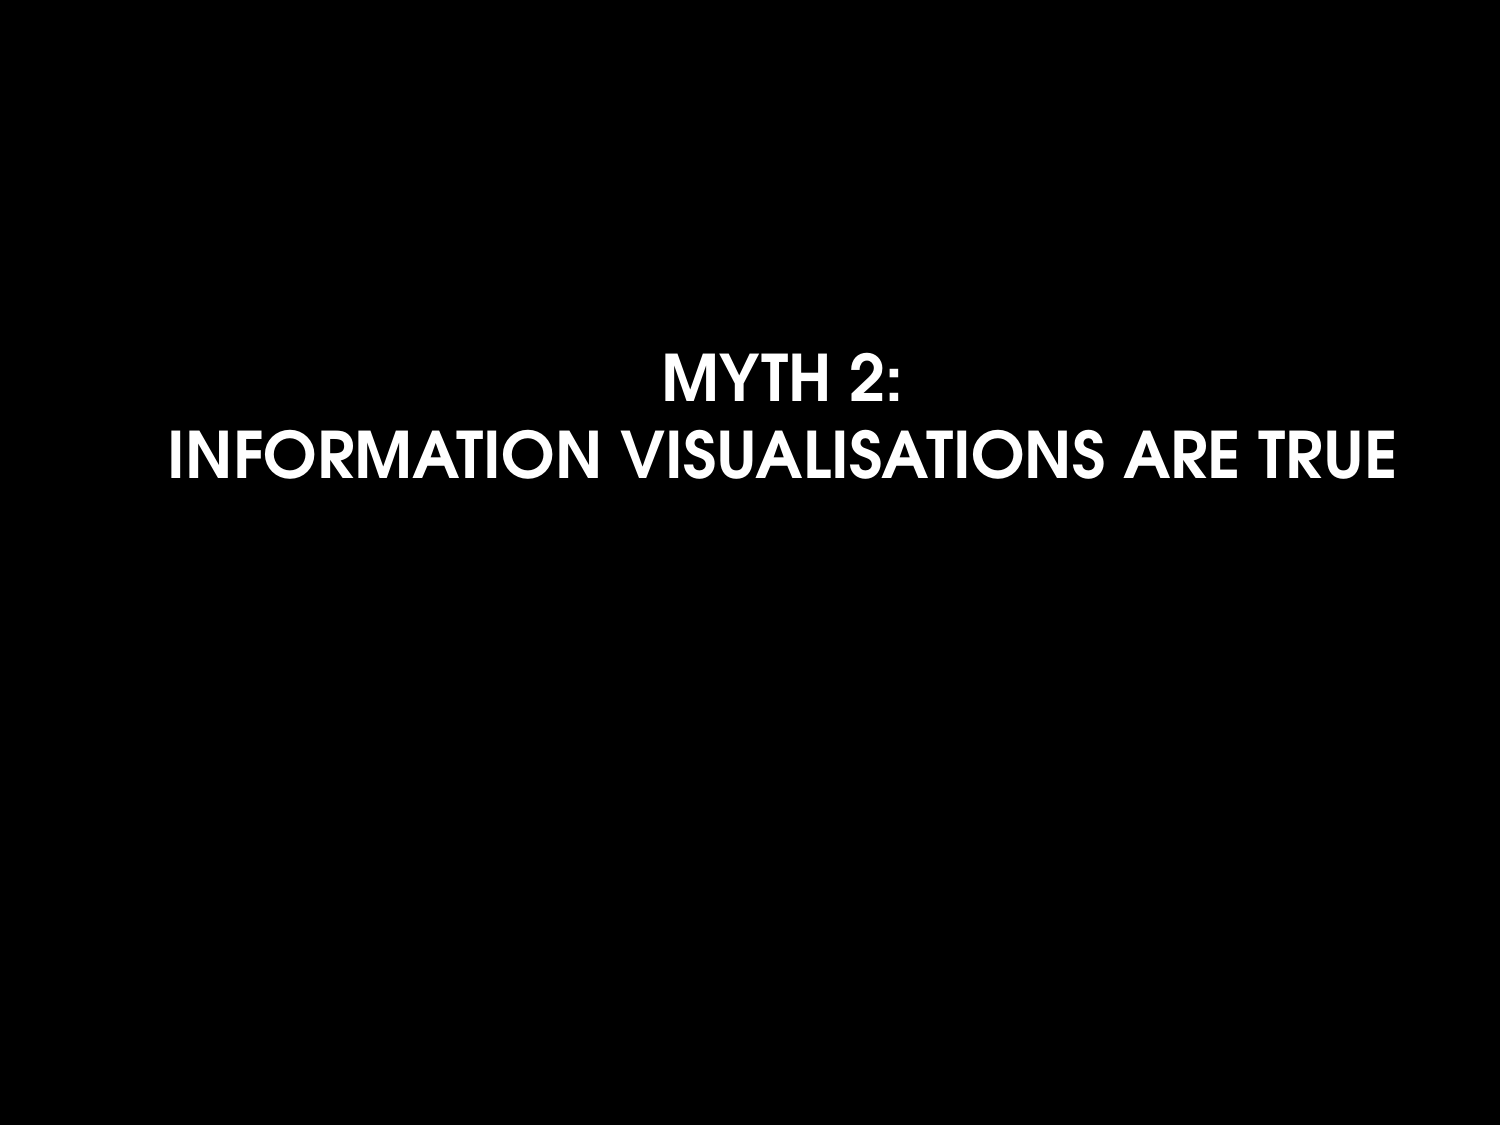

# Myth 2: Information visualisations are true